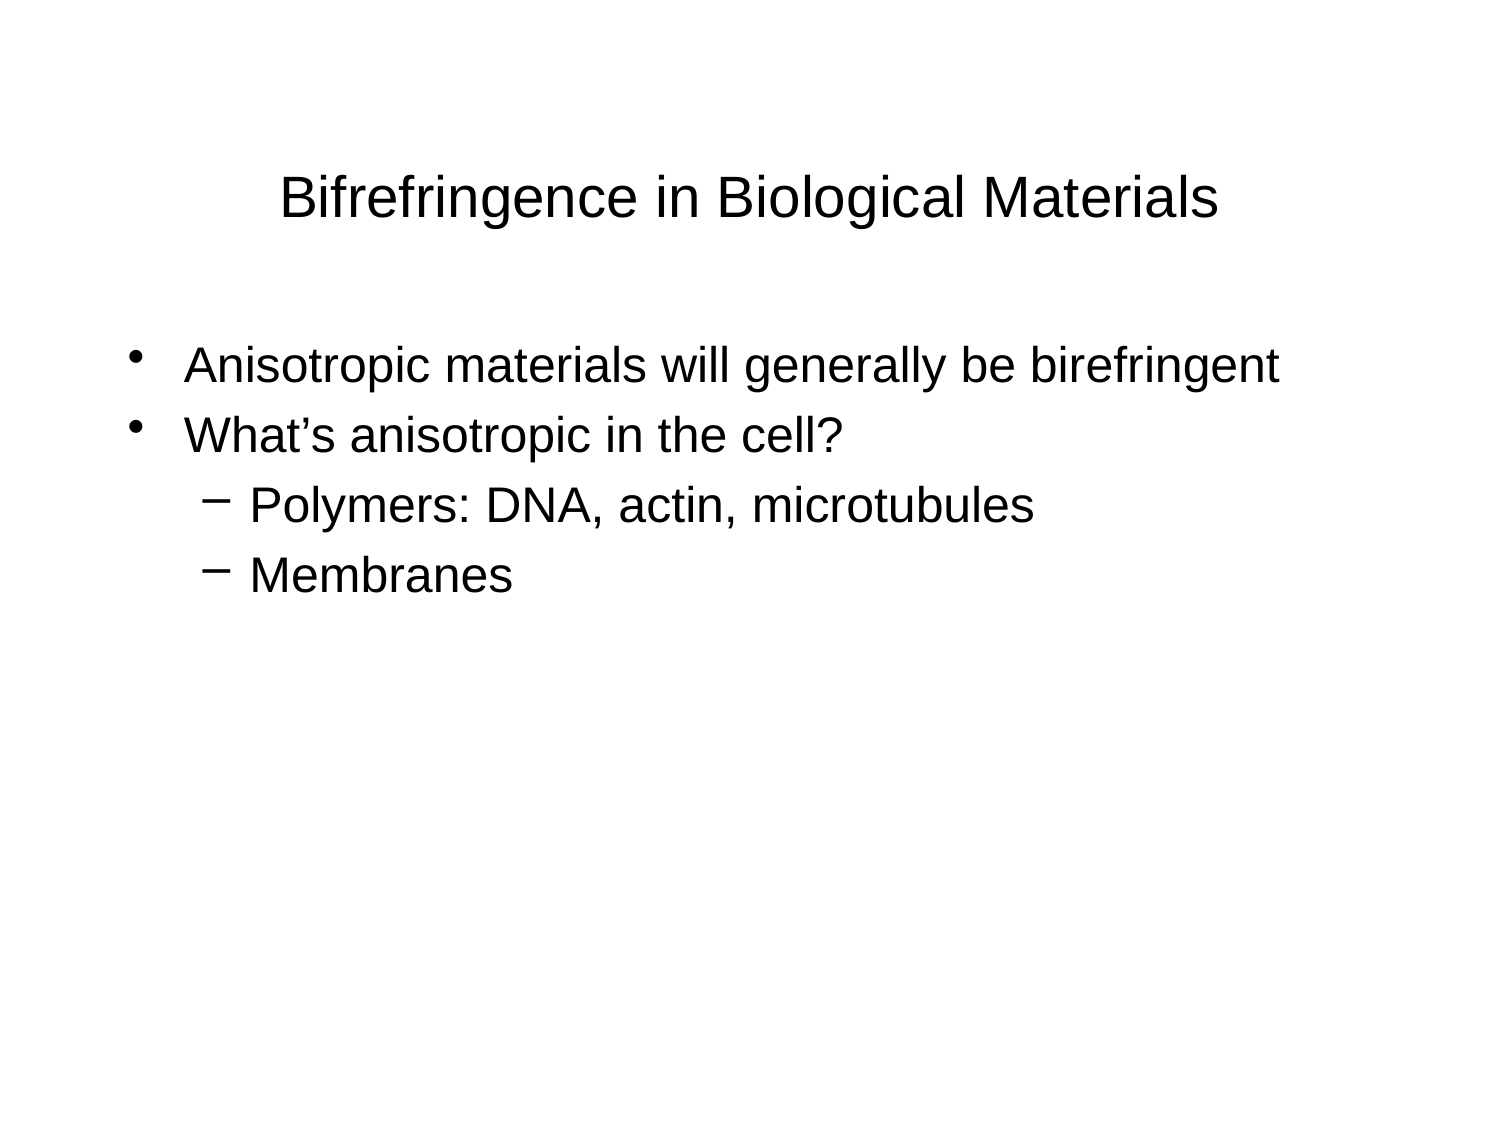

# Bifrefringence in Biological Materials
Anisotropic materials will generally be birefringent
What’s anisotropic in the cell?
Polymers: DNA, actin, microtubules
Membranes